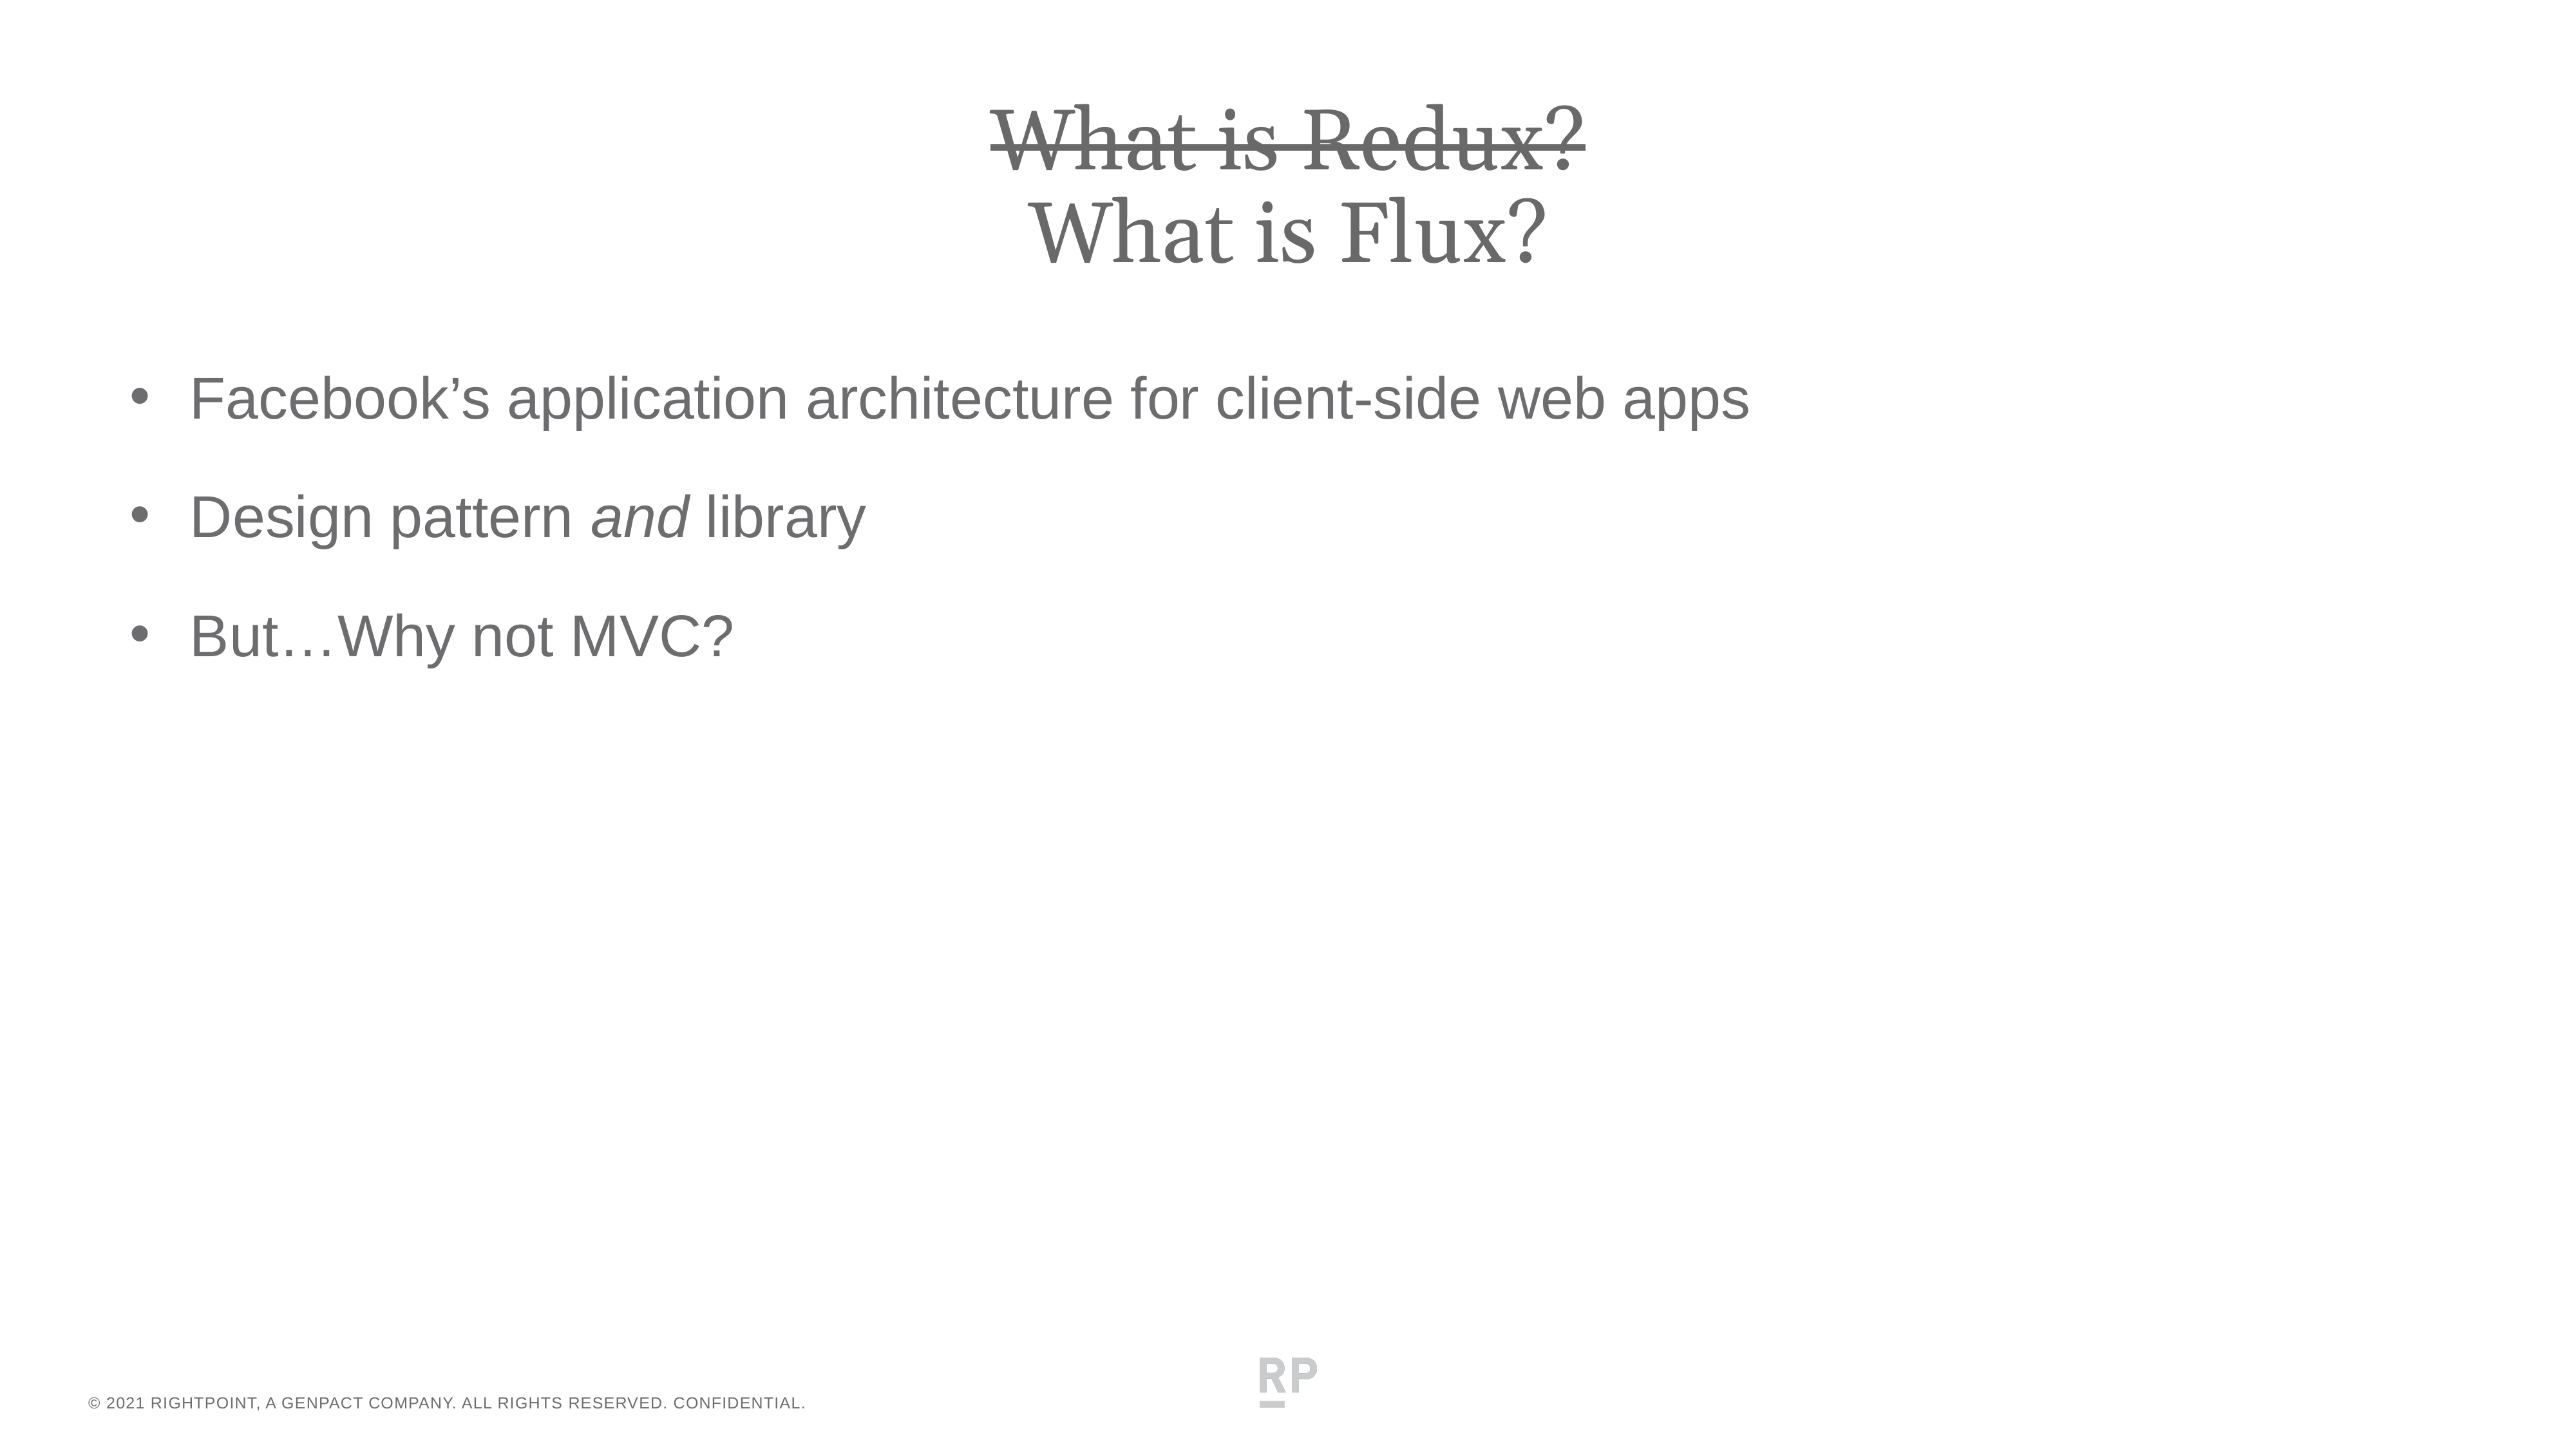

# What is Redux? What is Flux?
Facebook’s application architecture for client-side web apps
Design pattern and library
But…Why not MVC?